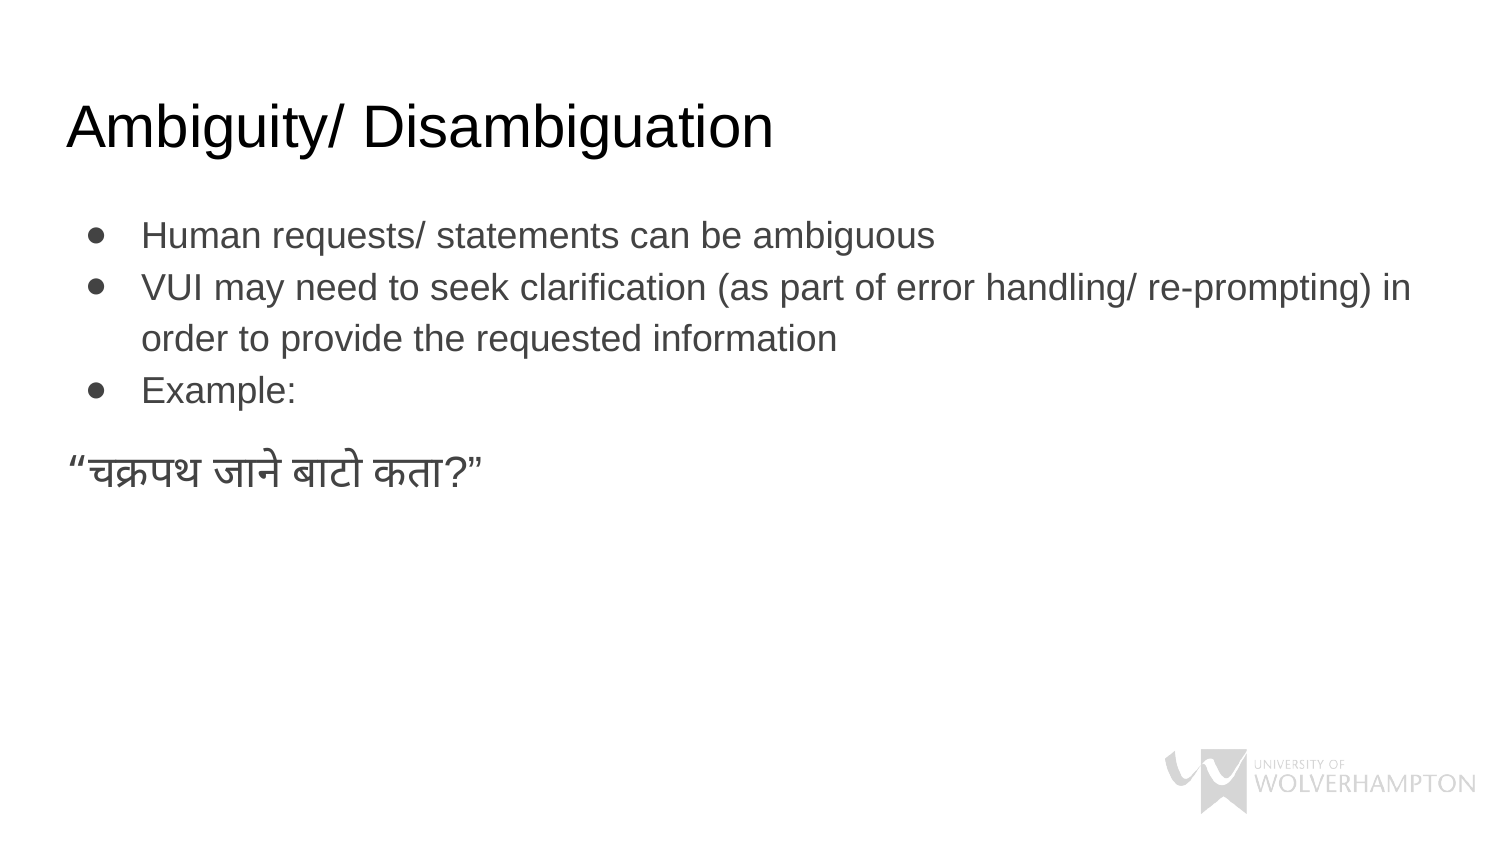

# Ambiguity/ Disambiguation
Human requests/ statements can be ambiguous
VUI may need to seek clarification (as part of error handling/ re-prompting) in order to provide the requested information
Example:
“चक्रपथ जाने बाटो कता?”